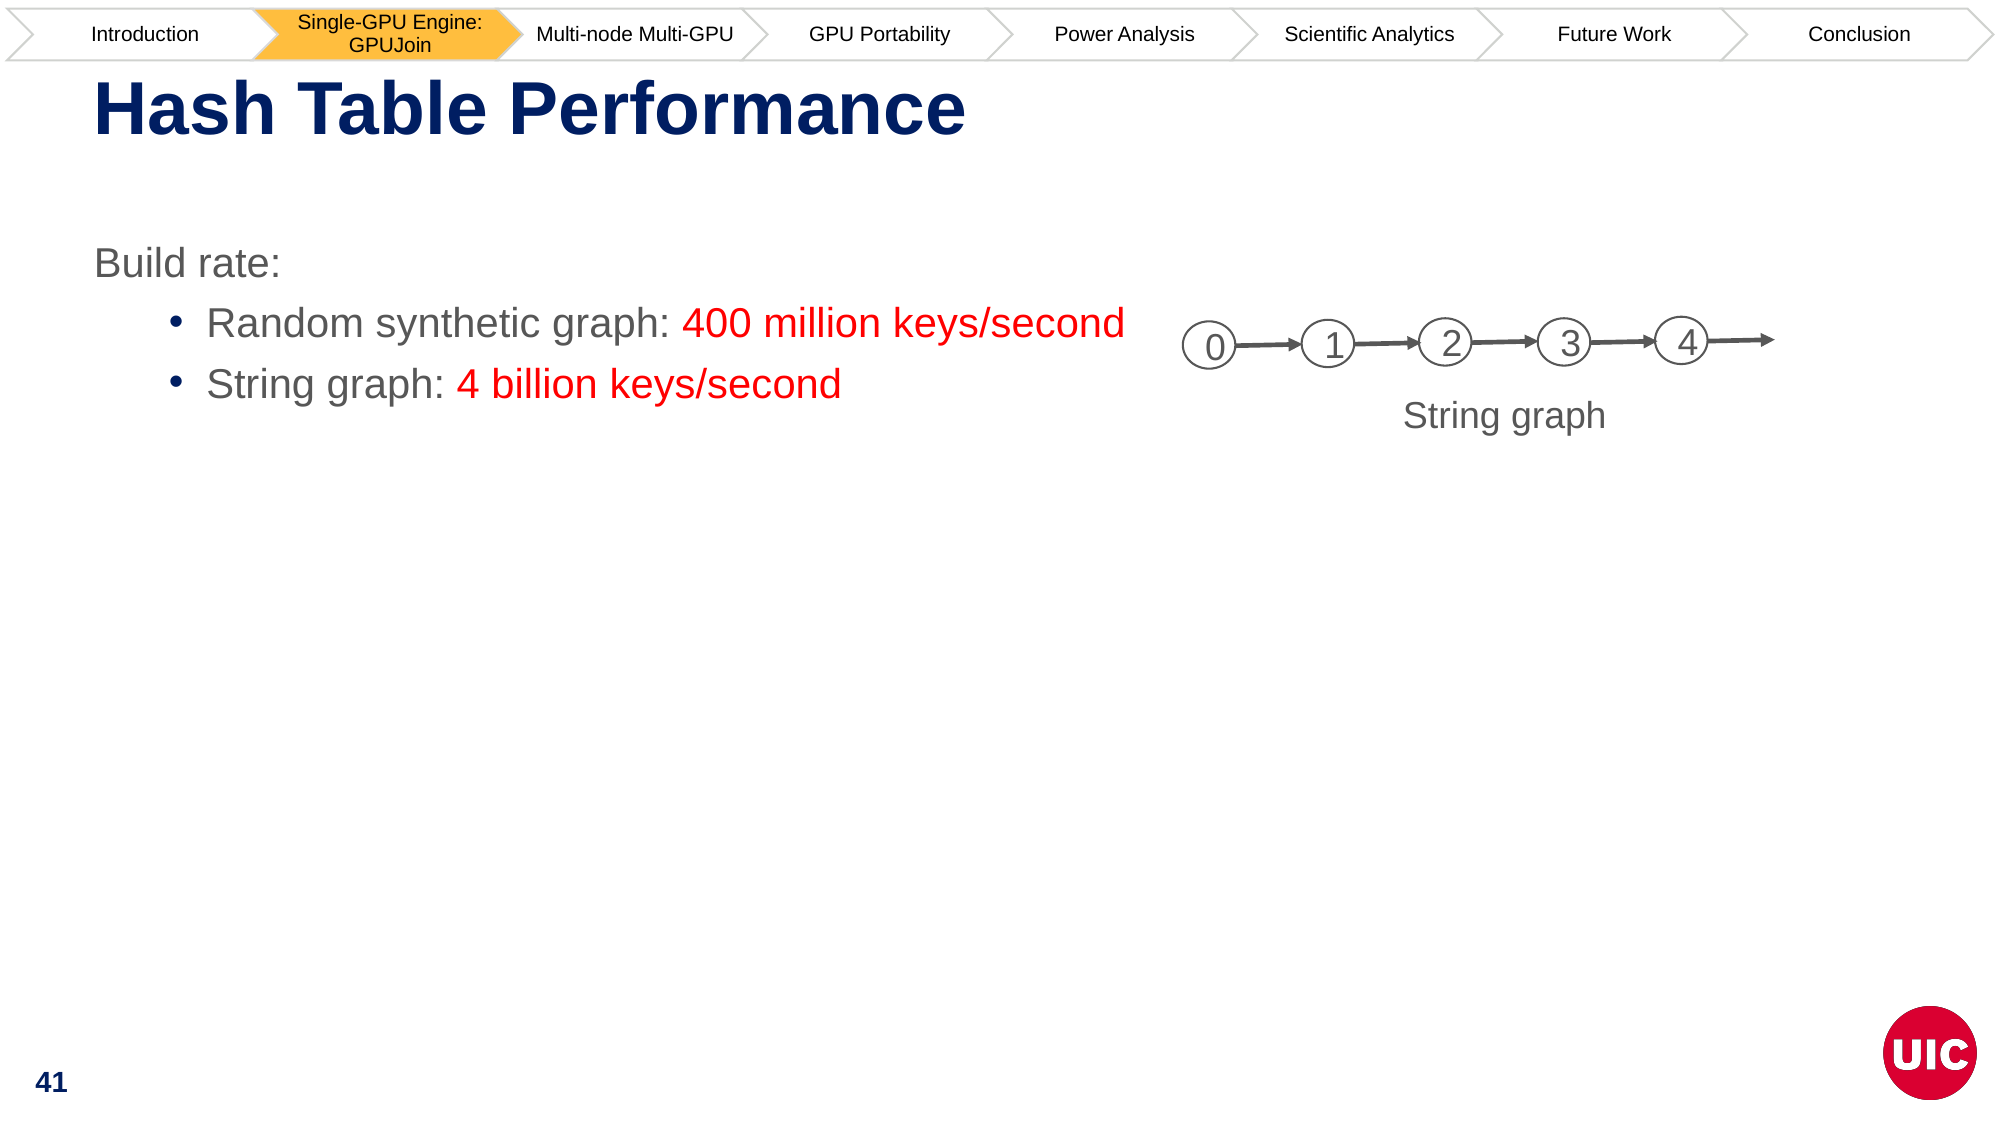

Introduction
Single-GPU Engine: GPUJoin
Multi-node Multi-GPU
GPU Portability
Power Analysis
Scientific Analytics
Future Work
Conclusion
# Hash Table Performance
Build rate:
Random synthetic graph: 400 million keys/second
String graph: 4 billion keys/second

4
2
3
1
0
String graph